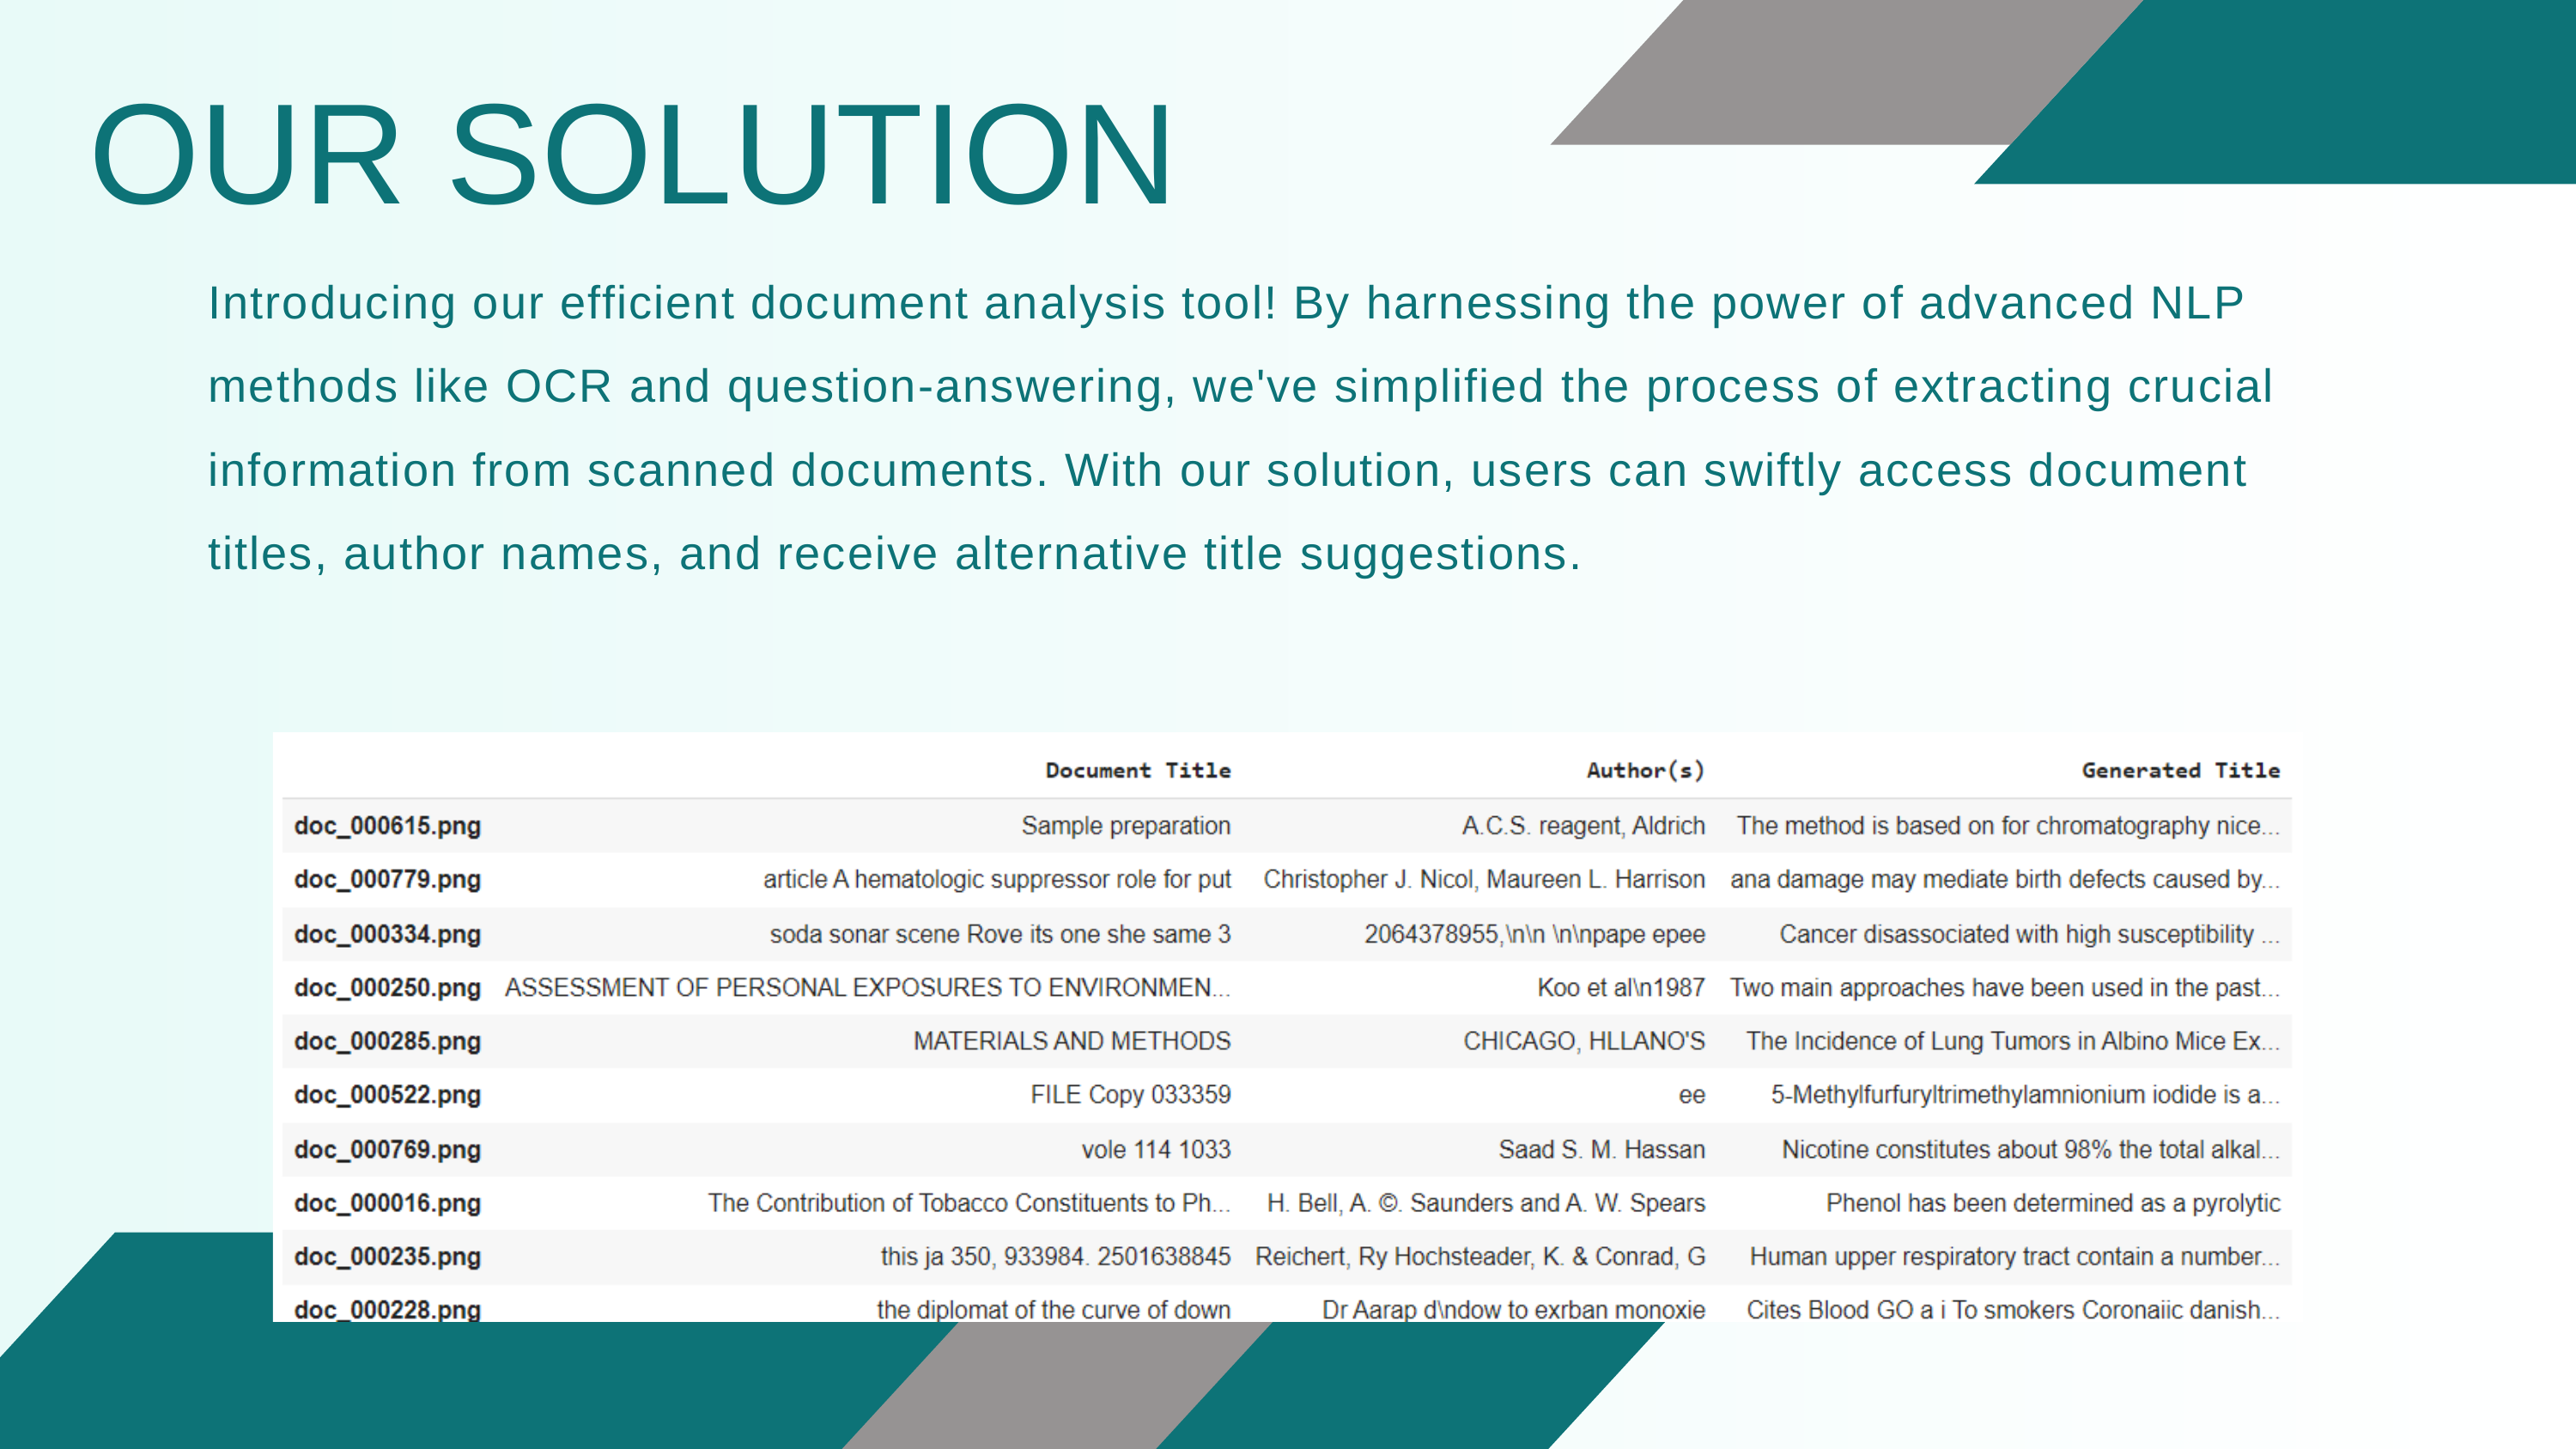

OUR SOLUTION
Introducing our efficient document analysis tool! By harnessing the power of advanced NLP methods like OCR and question-answering, we've simplified the process of extracting crucial information from scanned documents. With our solution, users can swiftly access document titles, author names, and receive alternative title suggestions.